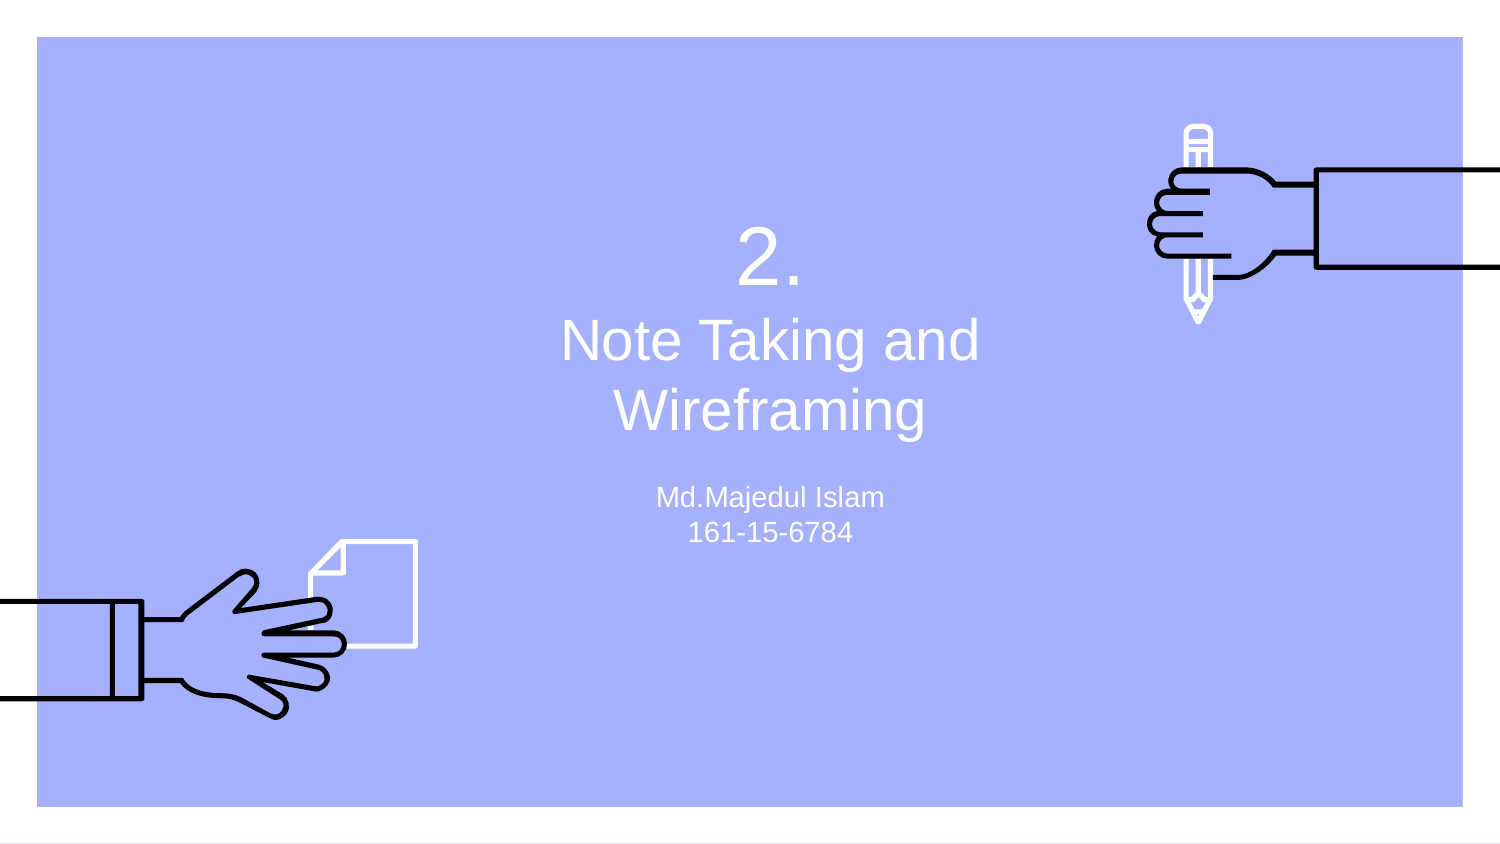

# 2.
Note Taking and Wireframing
Md.Majedul Islam
161-15-6784